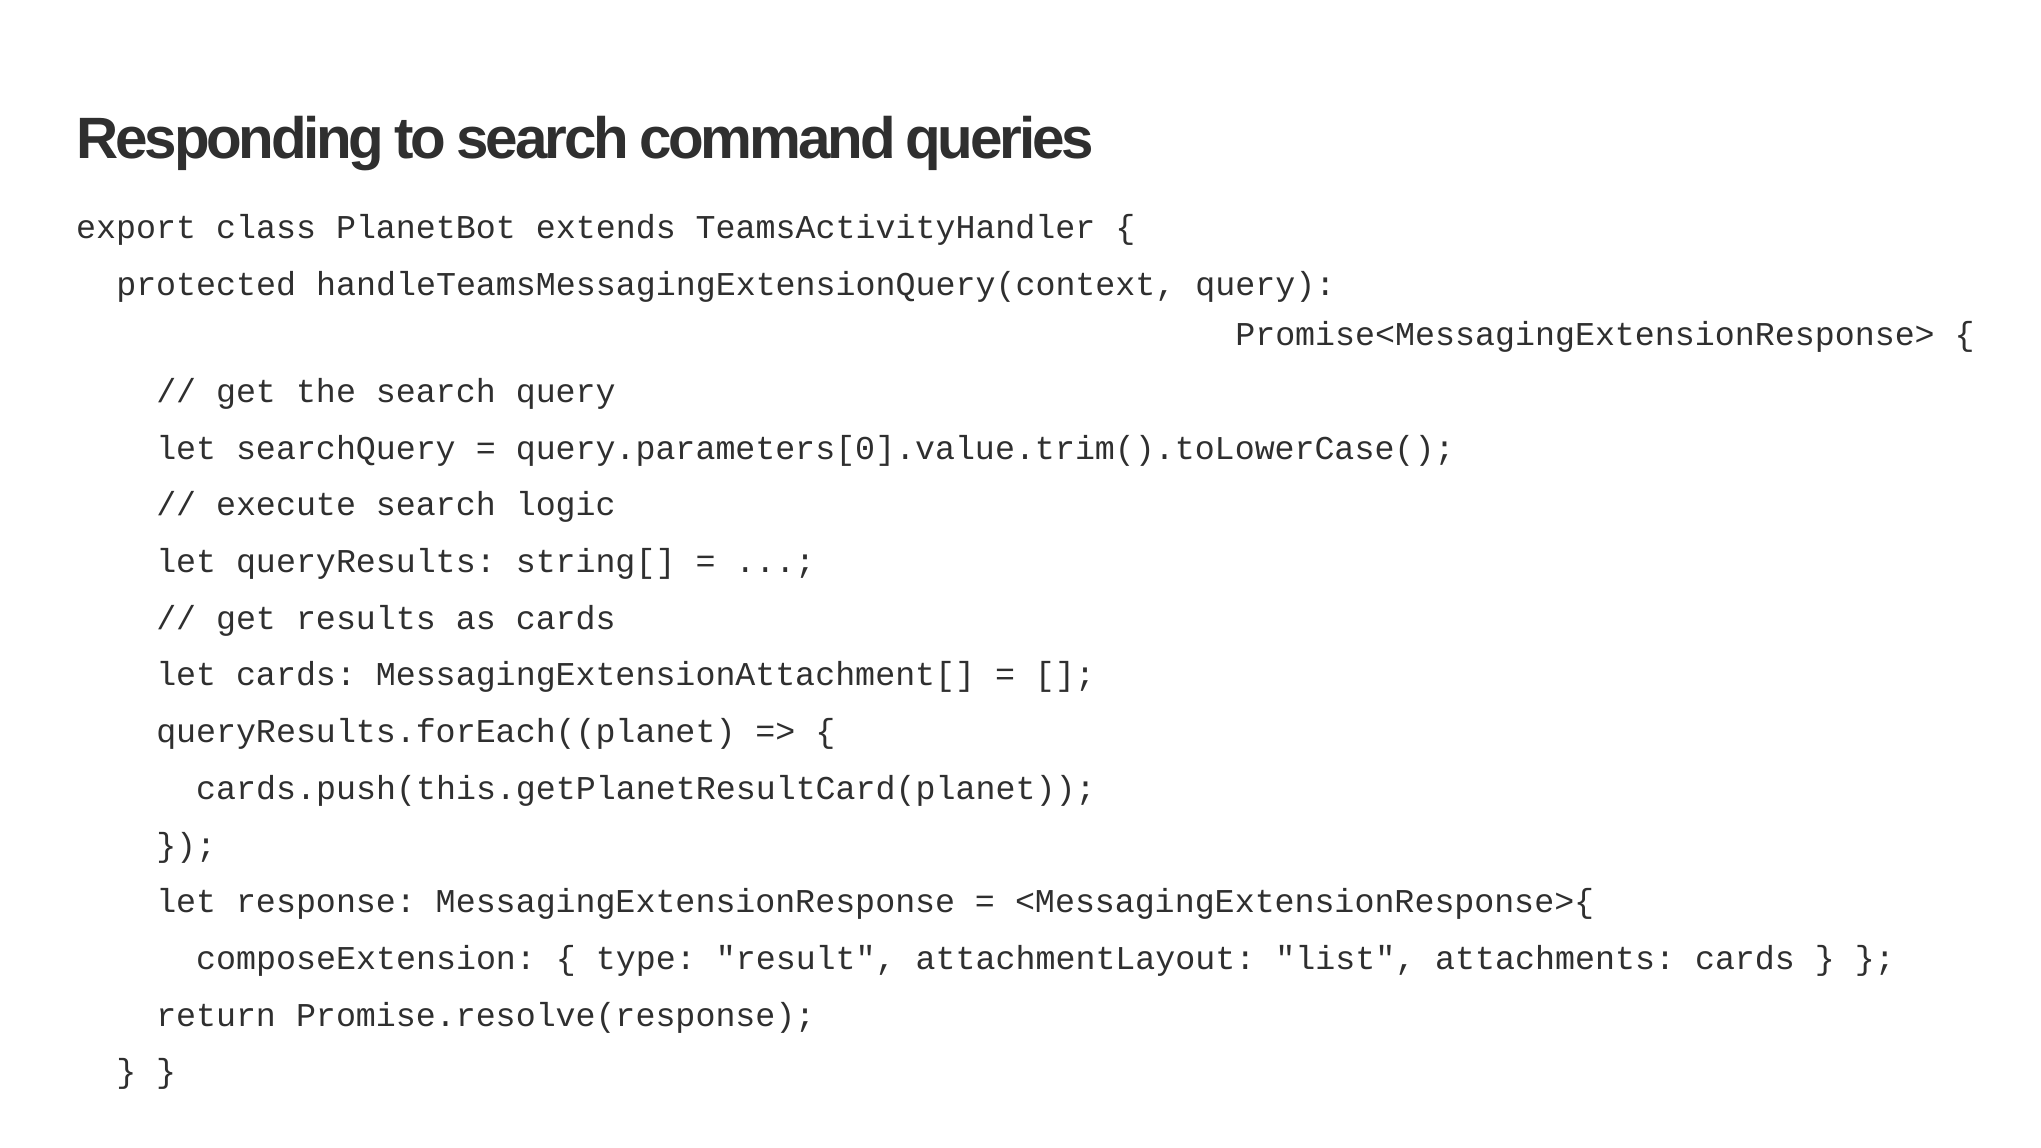

# Responding to search command queries
export class PlanetBot extends TeamsActivityHandler {
  protected handleTeamsMessagingExtensionQuery(context, query):
                                                          Promise<MessagingExtensionResponse> {
    // get the search query
    let searchQuery = query.parameters[0].value.trim().toLowerCase();
    // execute search logic
    let queryResults: string[] = ...;
    // get results as cards
    let cards: MessagingExtensionAttachment[] = [];
    queryResults.forEach((planet) => {
      cards.push(this.getPlanetResultCard(planet));
    });
    let response: MessagingExtensionResponse = <MessagingExtensionResponse>{
      composeExtension: { type: "result", attachmentLayout: "list", attachments: cards } };
    return Promise.resolve(response);
  } }